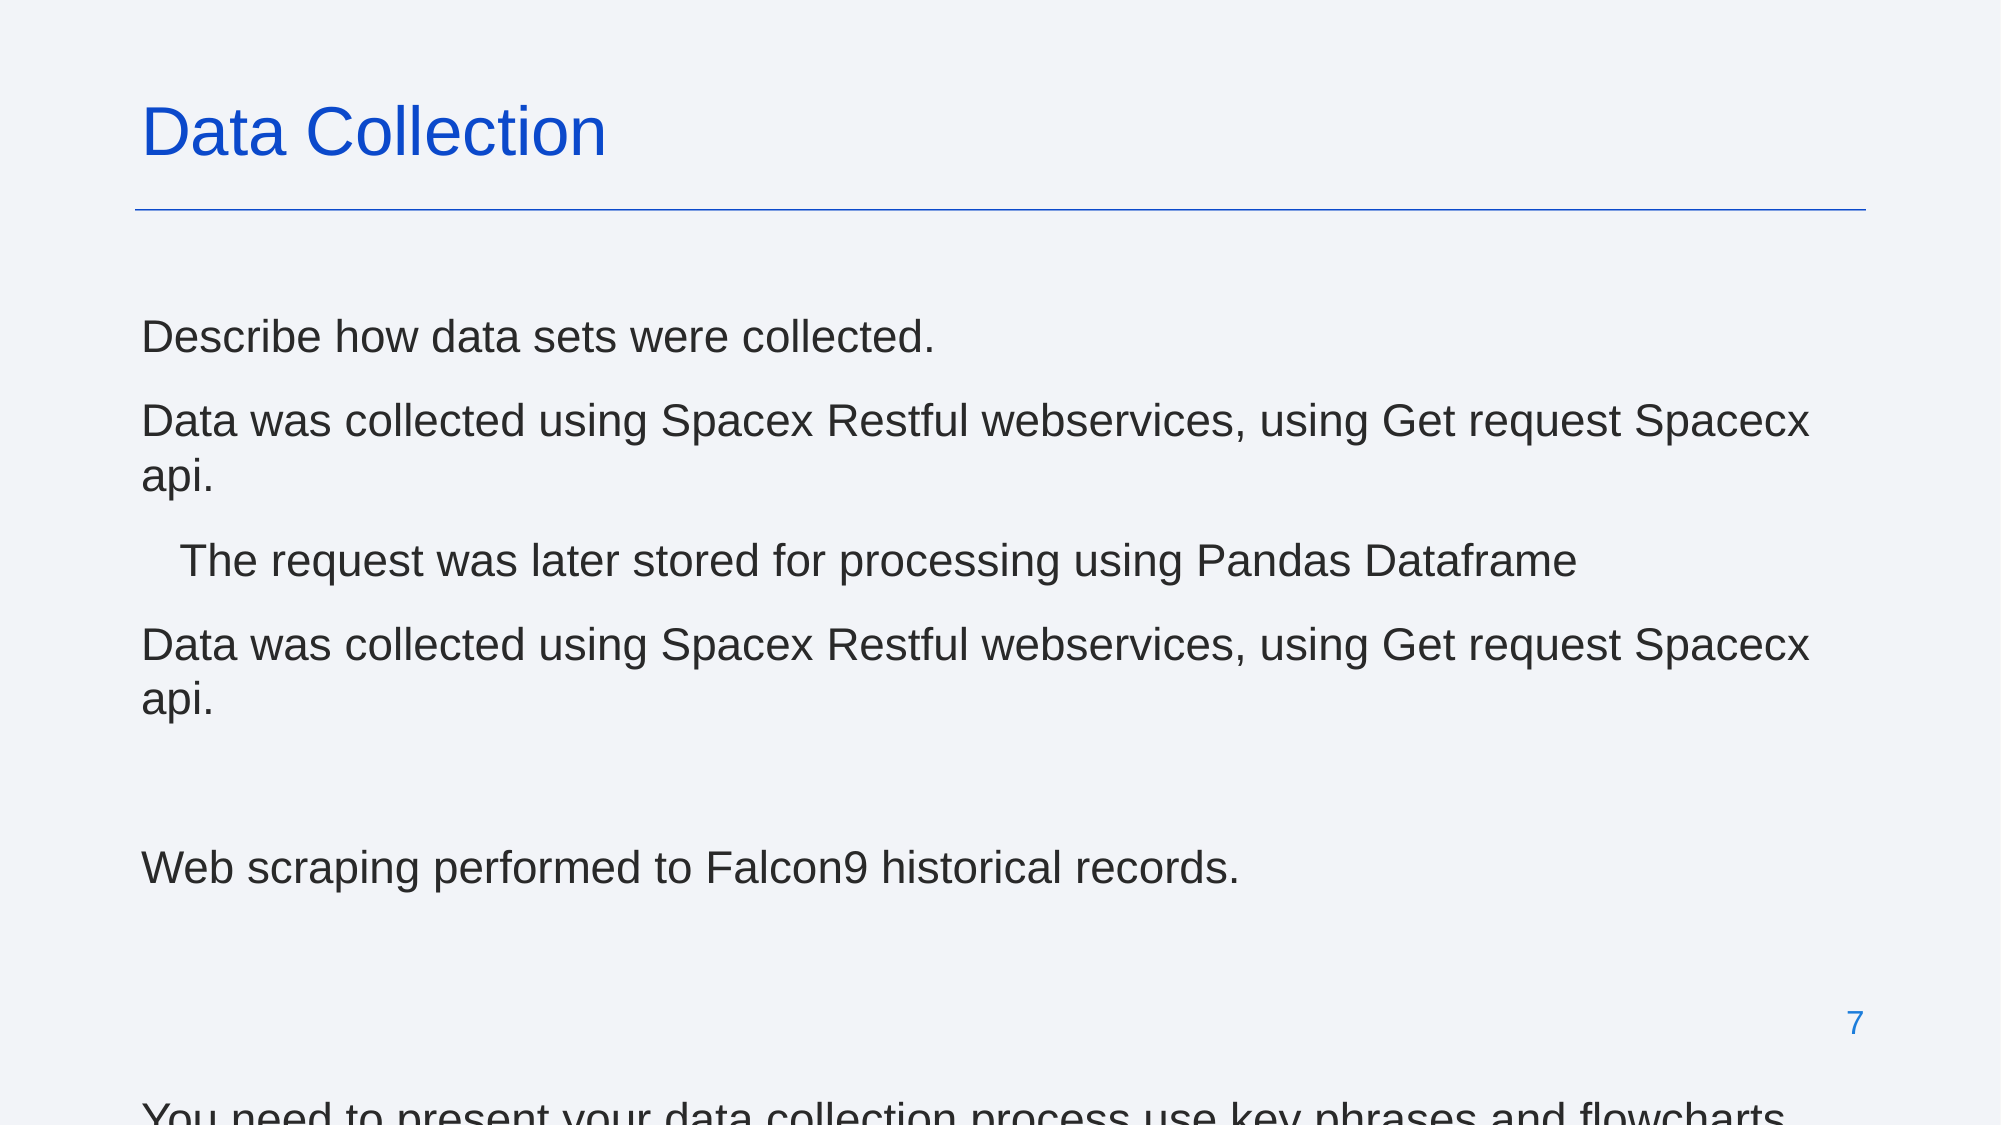

Data Collection
Describe how data sets were collected.
Data was collected using Spacex Restful webservices, using Get request Spacecx api.
   The request was later stored for processing using Pandas Dataframe
Data was collected using Spacex Restful webservices, using Get request Spacecx api.

Web scraping performed to Falcon9 historical records.

You need to present your data collection process use key phrases and flowcharts

7